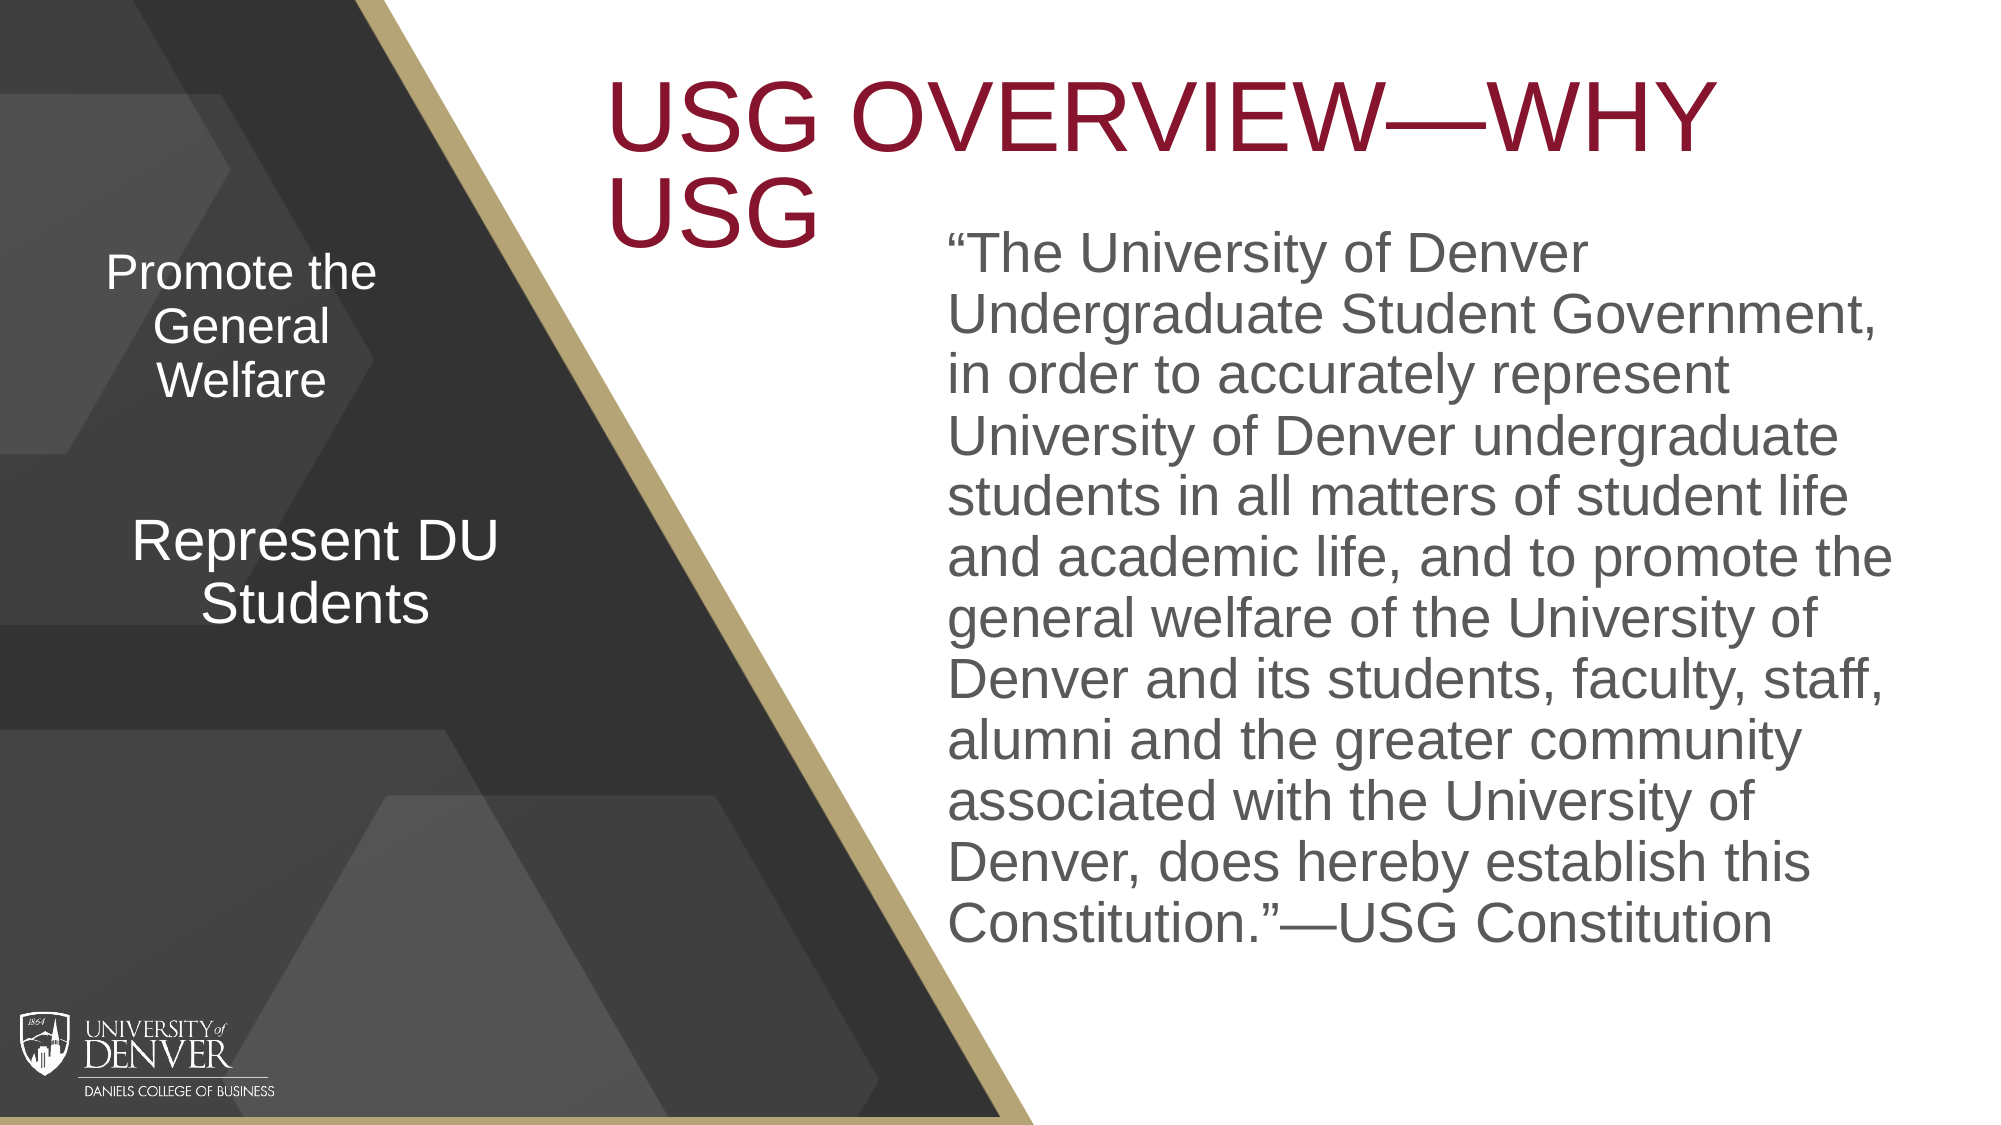

# USG OVERVIEW—WHY USG
“The University of Denver Undergraduate Student Government, in order to accurately represent University of Denver undergraduate students in all matters of student life and academic life, and to promote the general welfare of the University of Denver and its students, faculty, staff, alumni and the greater community associated with the University of Denver, does hereby establish this Constitution.”—USG Constitution
Promote the General Welfare
Represent DU Students